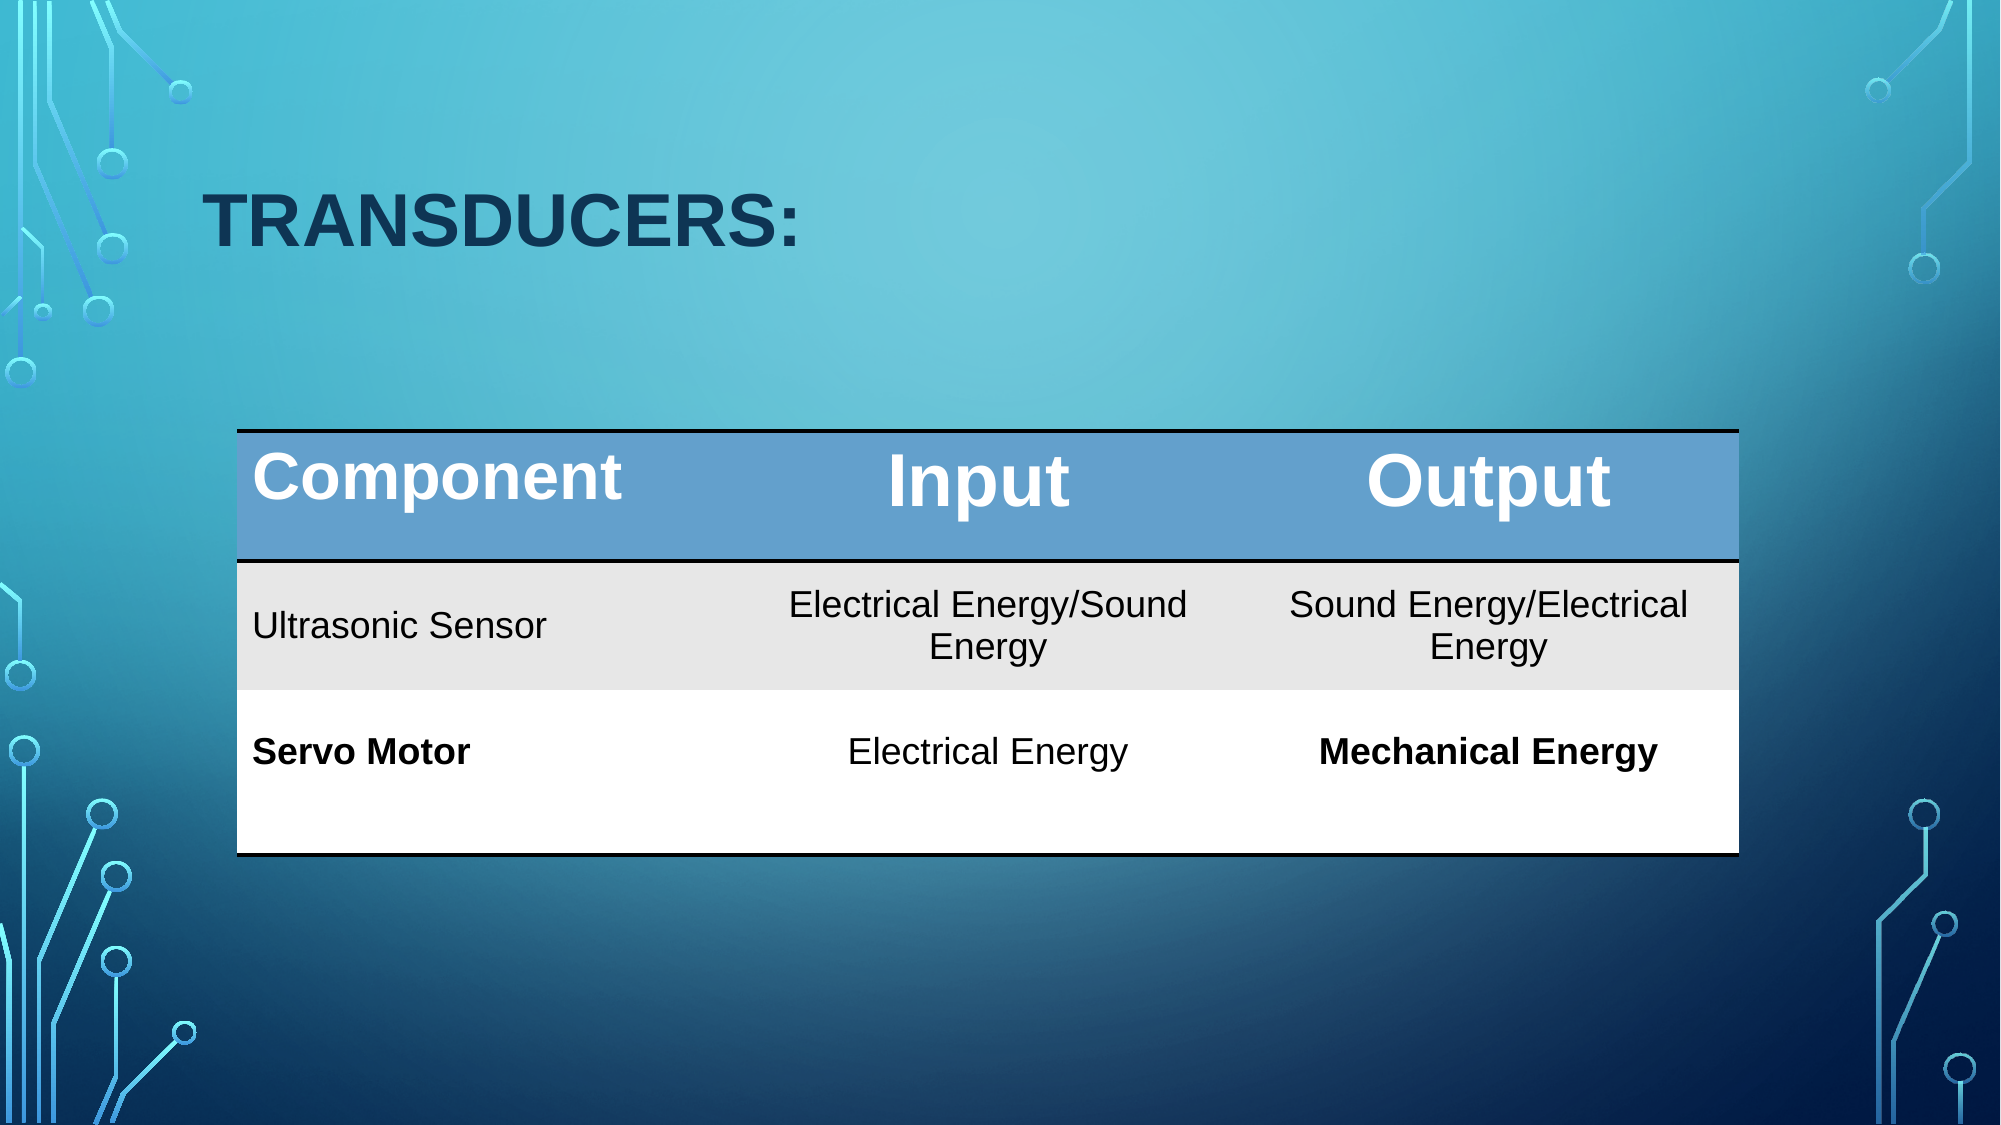

# Transducers:
| Component | Input | Output |
| --- | --- | --- |
| Ultrasonic Sensor | Electrical Energy/Sound Energy | Sound Energy/Electrical Energy |
| Servo Motor | Electrical Energy | Mechanical Energy |